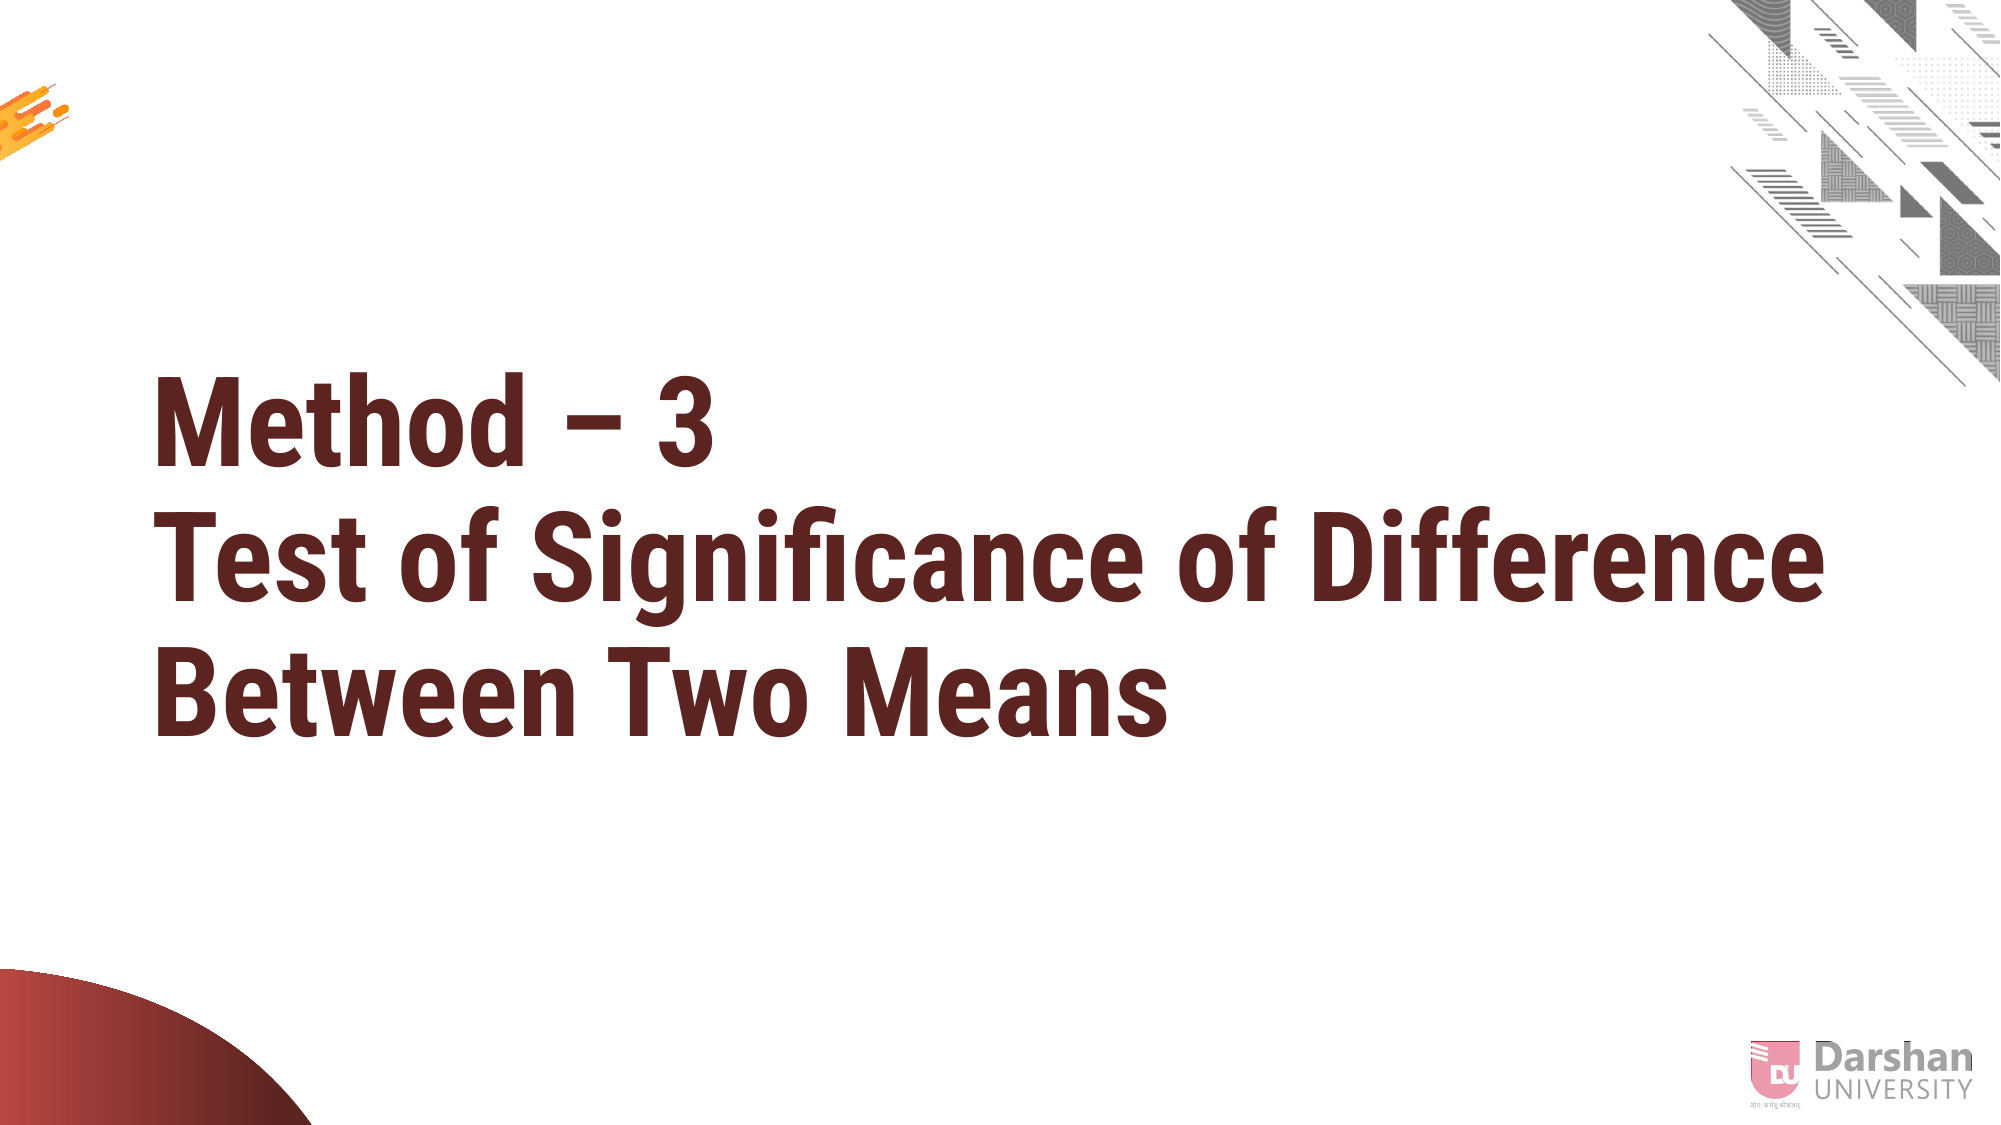

# Method – 3 Test of Significance of Difference Between Two Means